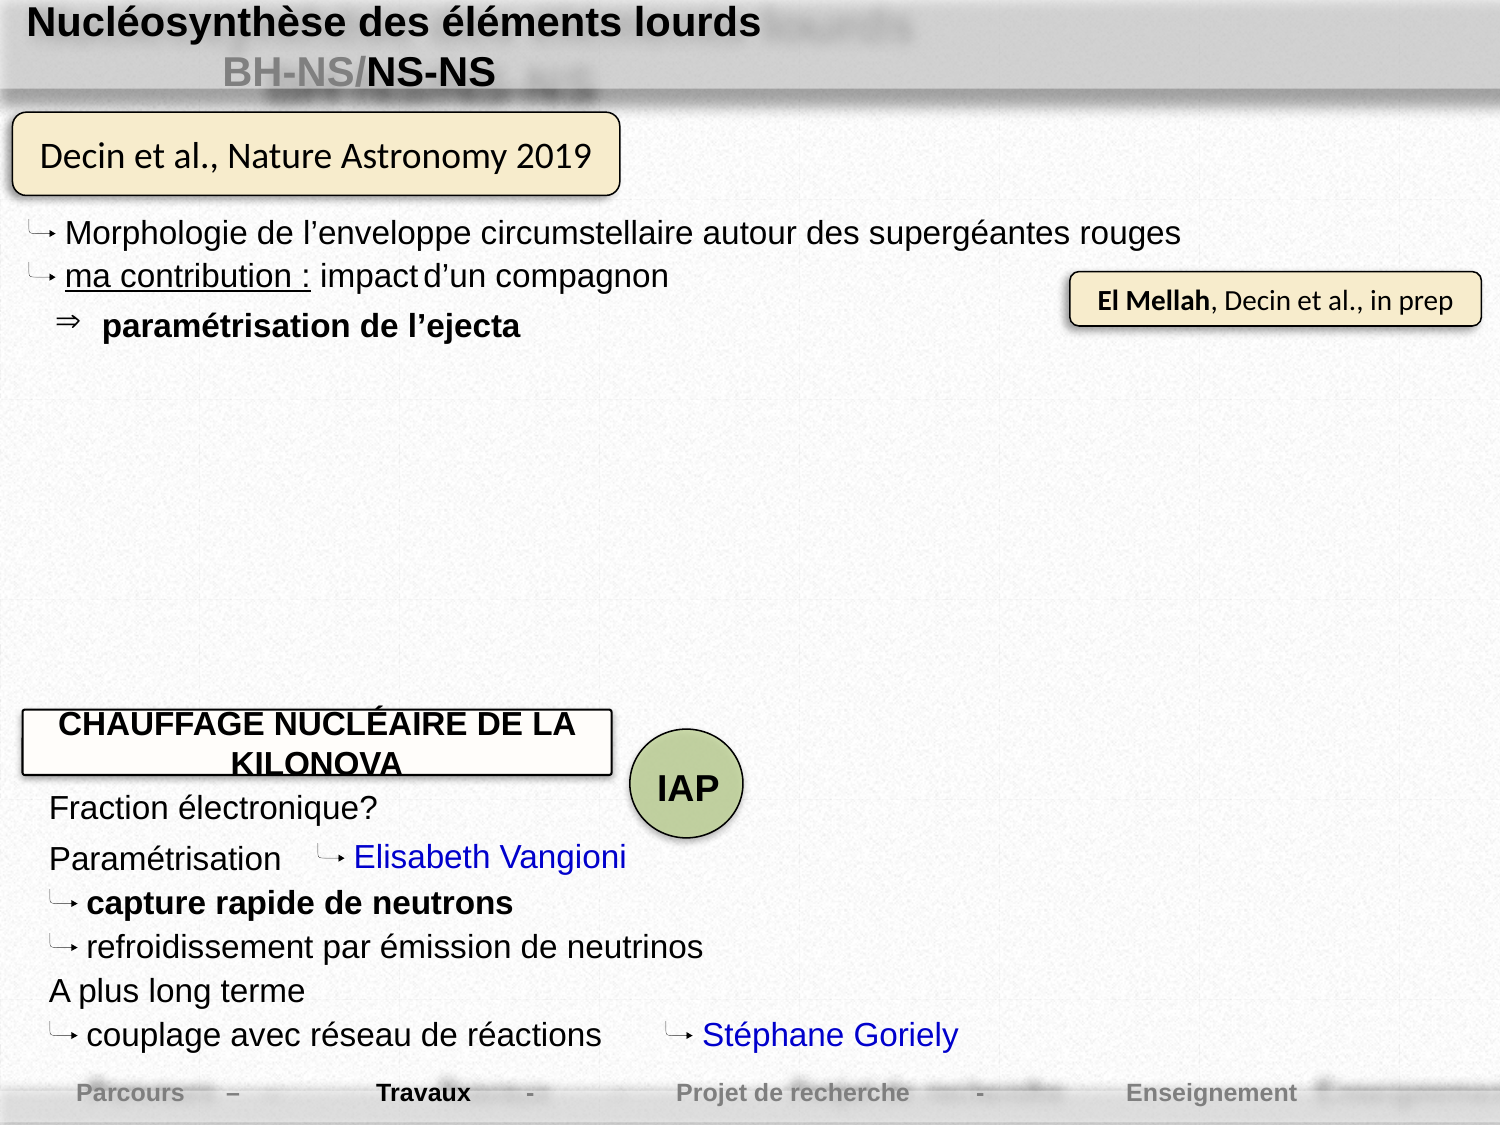

Nucléosynthèse des éléments lourds						     BH-NS/NS-NS
Decin et al., Nature Astronomy 2019
 Morphologie de l’enveloppe circumstellaire autour des supergéantes rouges
 ma contribution : impact d’un compagnon
paramétrisation de l’ejecta
El Mellah, Decin et al., in prep

chauffage nucléaire de la kilonova
Fraction électronique?
Paramétrisation
 capture rapide de neutrons
 refroidissement par émission de neutrinos
A plus long terme
 couplage avec réseau de réactions

 Elisabeth Vangioni

IAP
 Stéphane Goriely
Parcours	–	Travaux	-	Projet de recherche	-	Enseignement